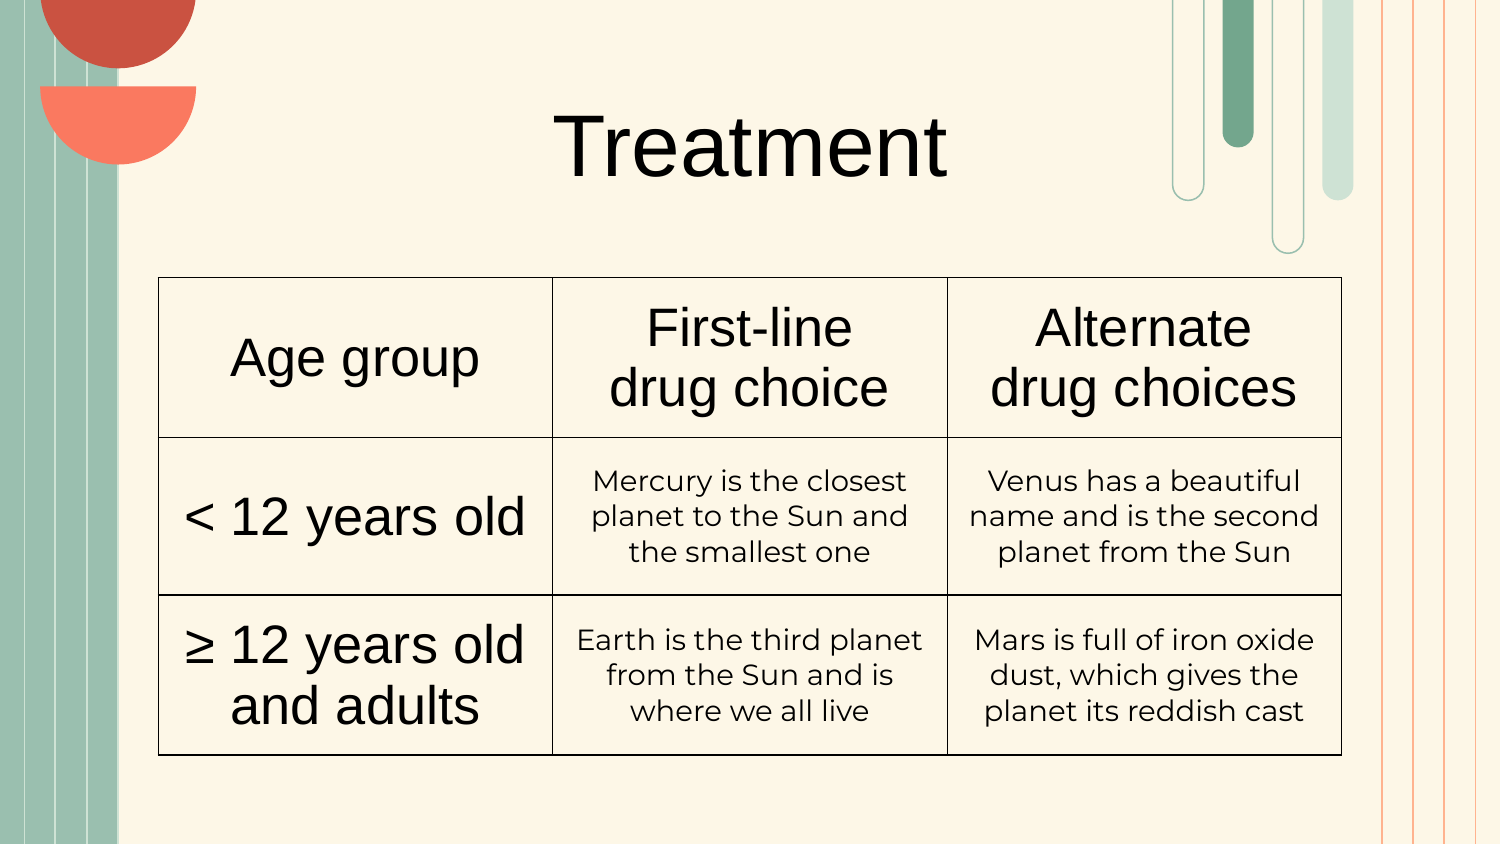

# Treatment
| Age group | First-line drug choice | Alternate drug choices |
| --- | --- | --- |
| < 12 years old | Mercury is the closest planet to the Sun and the smallest one | Venus has a beautiful name and is the second planet from the Sun |
| ≥ 12 years old and adults | Earth is the third planet from the Sun and is where we all live | Mars is full of iron oxide dust, which gives the planet its reddish cast |